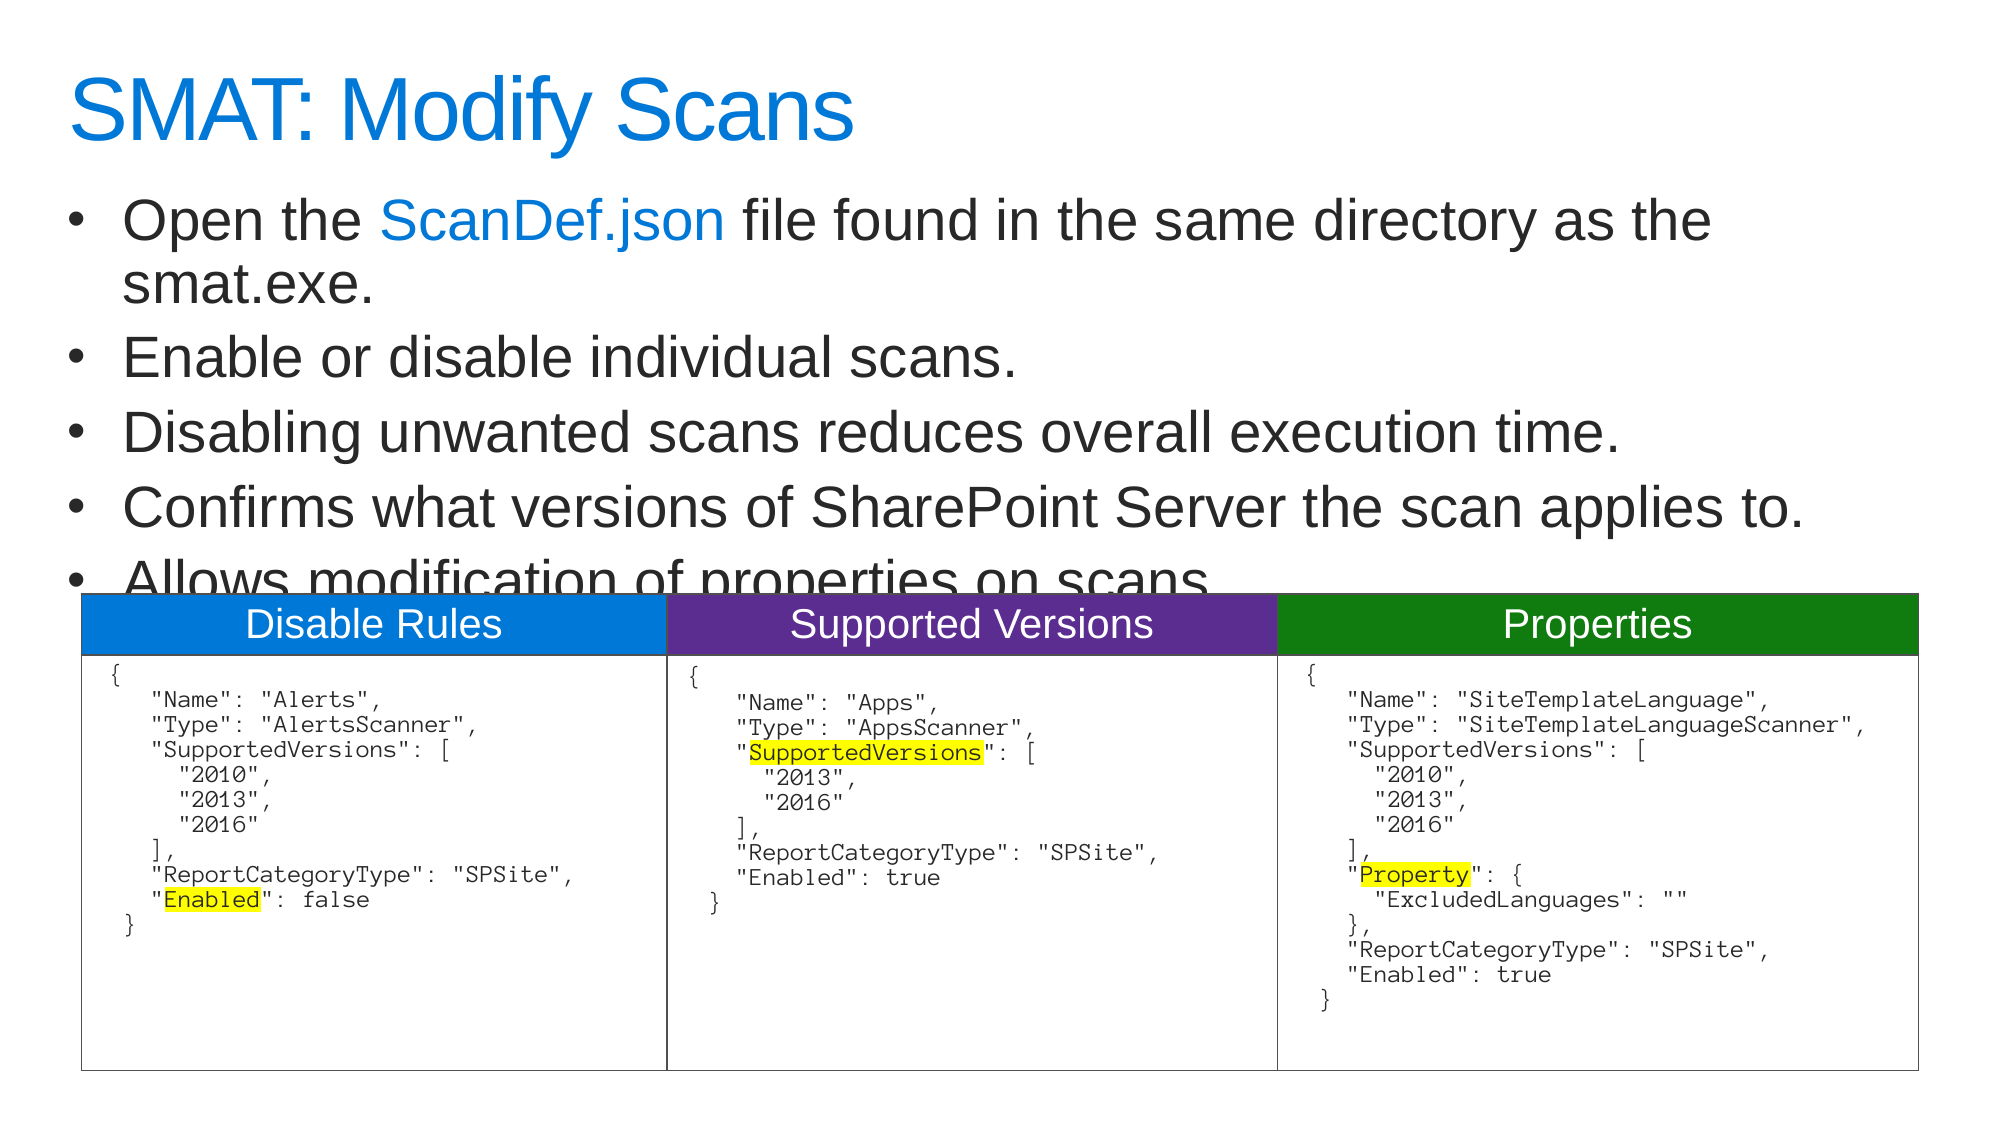

# SMAT: Modify Scans
Open the ScanDef.json file found in the same directory as the smat.exe.
Enable or disable individual scans.
Disabling unwanted scans reduces overall execution time.
Confirms what versions of SharePoint Server the scan applies to.
Allows modification of properties on scans.
| Disable Rules | Supported Versions | Properties |
| --- | --- | --- |
| {     "Name": "Alerts",     "Type": "AlertsScanner",     "SupportedVersions": [       "2010",       "2013",       "2016"     ],     "ReportCategoryType": "SPSite",     "Enabled": false   } | {     "Name": "Apps",     "Type": "AppsScanner",     "SupportedVersions": [       "2013",       "2016"     ],     "ReportCategoryType": "SPSite",     "Enabled": true   } | {     "Name": "SiteTemplateLanguage",     "Type": "SiteTemplateLanguageScanner",     "SupportedVersions": [       "2010",       "2013",       "2016"     ],     "Property": {       "ExcludedLanguages": ""     },     "ReportCategoryType": "SPSite",     "Enabled": true   } |